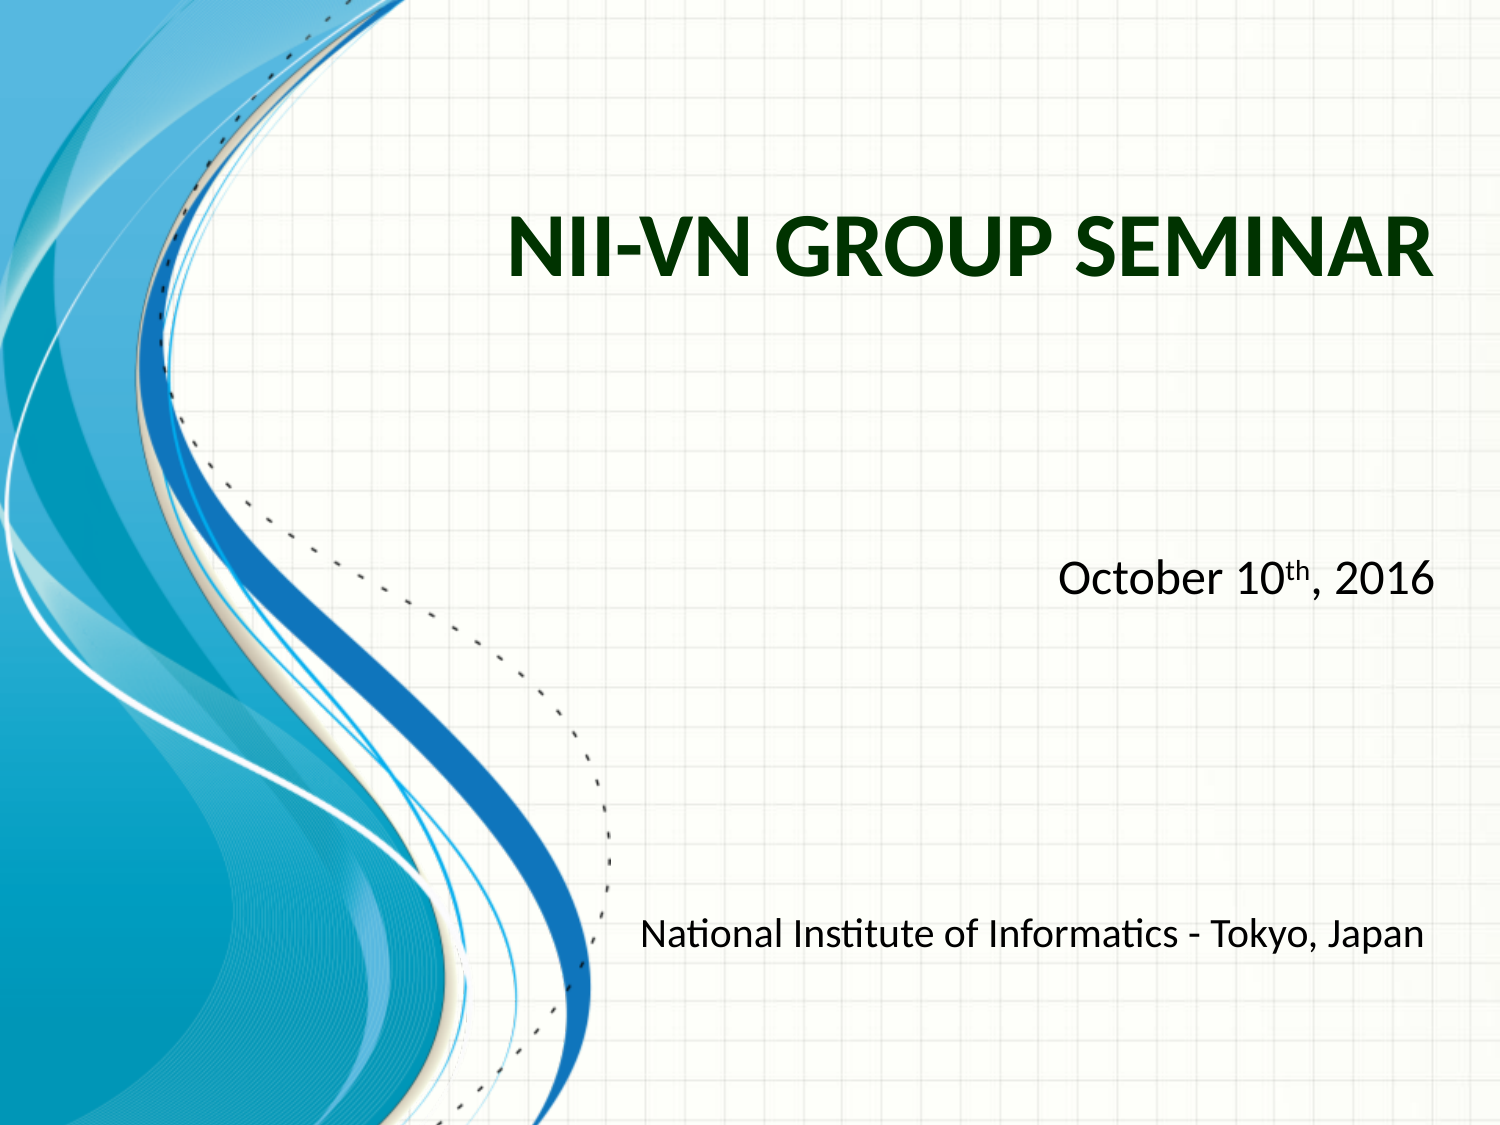

# NII-VN group Seminar
October 10th, 2016

National Institute of Informatics - Tokyo, Japan